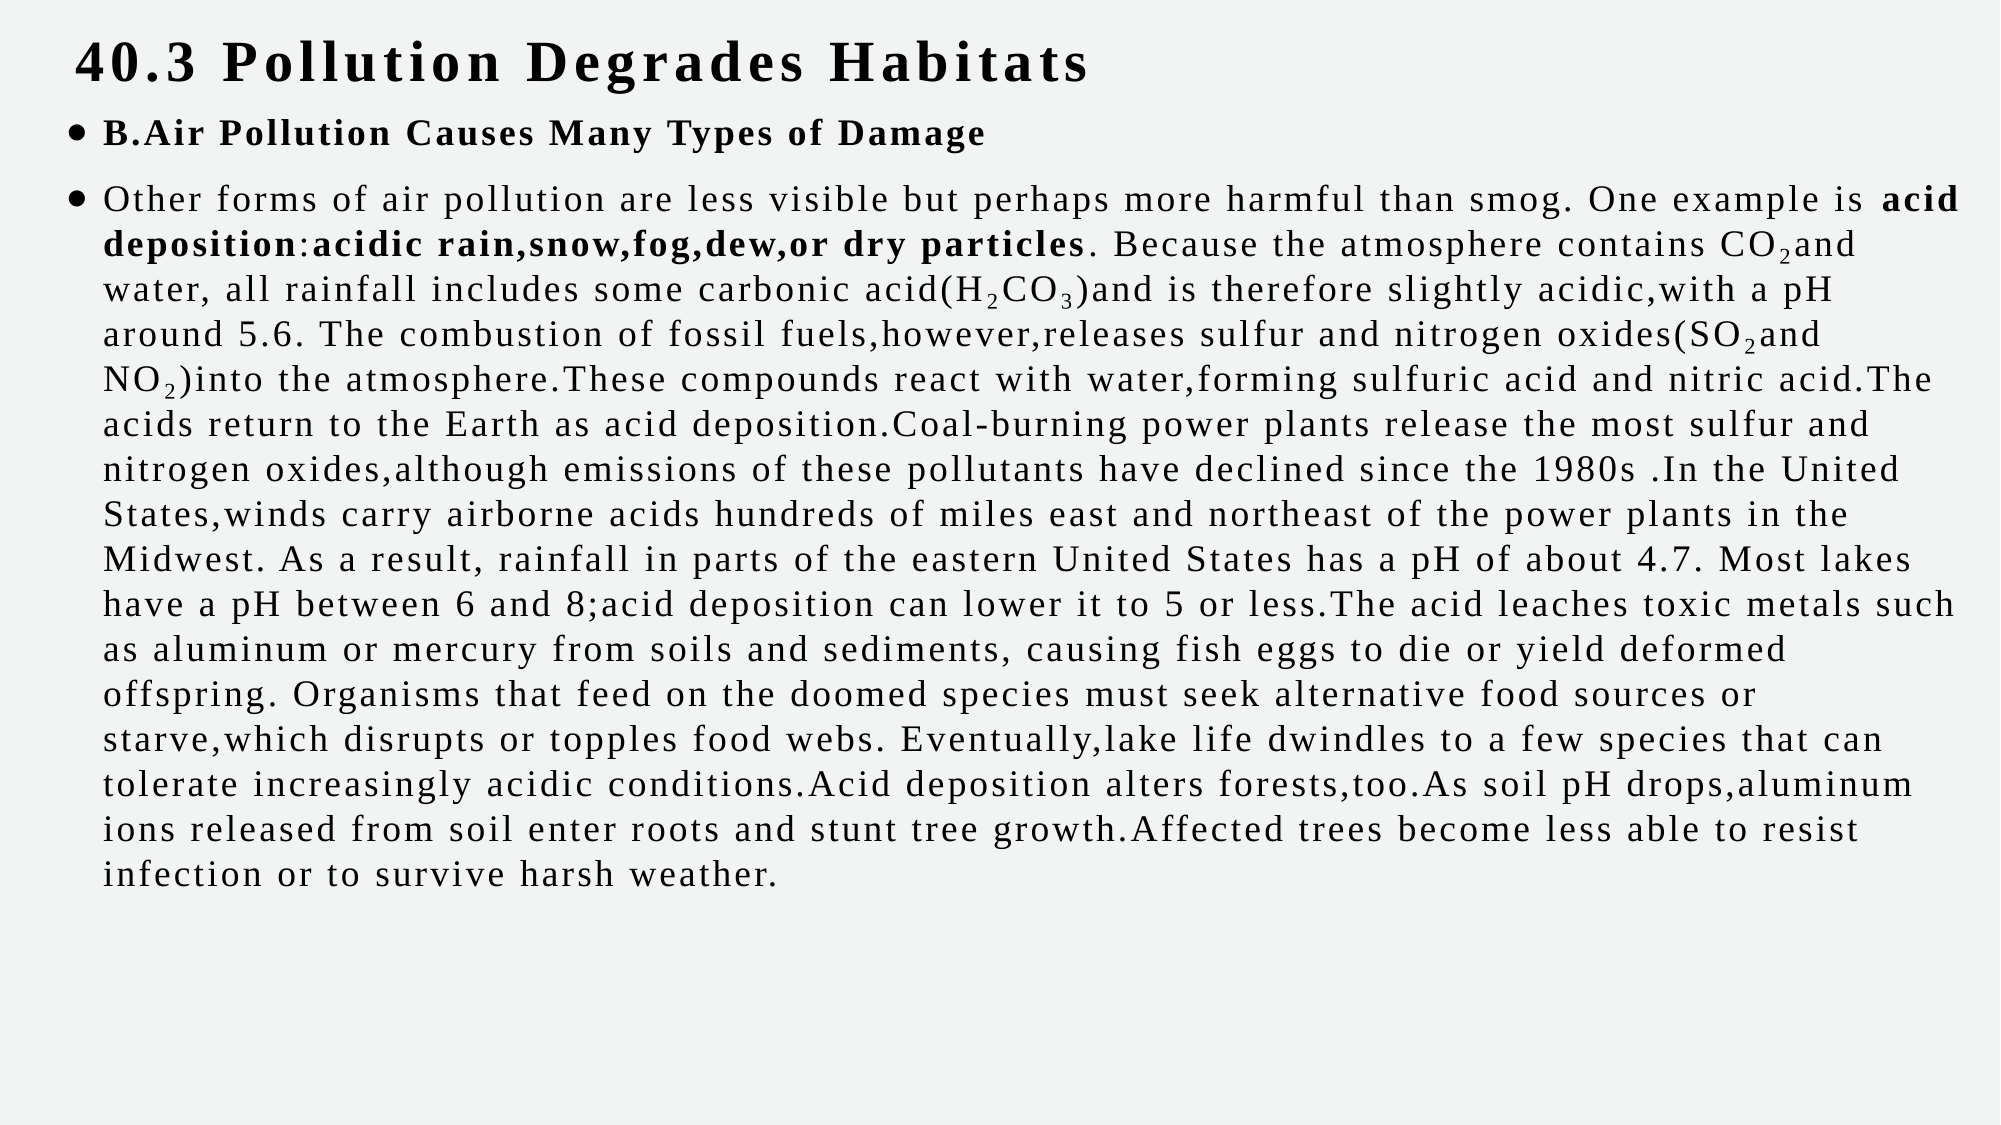

40.3 Pollution Degrades Habitats
B.Air Pollution Causes Many Types of Damage
Other forms of air pollution are less visible but perhaps more harmful than smog. One example is acid deposition:acidic rain,snow,fog,dew,or dry particles. Because the atmosphere contains CO₂and water, all rainfall includes some carbonic acid(H₂CO₃)and is therefore slightly acidic,with a pH around 5.6. The combustion of fossil fuels,however,releases sulfur and nitrogen oxides(SO₂and NO₂)into the atmosphere.These compounds react with water,forming sulfuric acid and nitric acid.The acids return to the Earth as acid deposition.Coal-burning power plants release the most sulfur and nitrogen oxides,although emissions of these pollutants have declined since the 1980s .In the United States,winds carry airborne acids hundreds of miles east and northeast of the power plants in the Midwest. As a result, rainfall in parts of the eastern United States has a pH of about 4.7. Most lakes have a pH between 6 and 8;acid deposition can lower it to 5 or less.The acid leaches toxic metals such as aluminum or mercury from soils and sediments, causing fish eggs to die or yield deformed offspring. Organisms that feed on the doomed species must seek alternative food sources or starve,which disrupts or topples food webs. Eventually,lake life dwindles to a few species that can tolerate increasingly acidic conditions.Acid deposition alters forests,too.As soil pH drops,aluminum ions released from soil enter roots and stunt tree growth.Affected trees become less able to resist infection or to survive harsh weather.